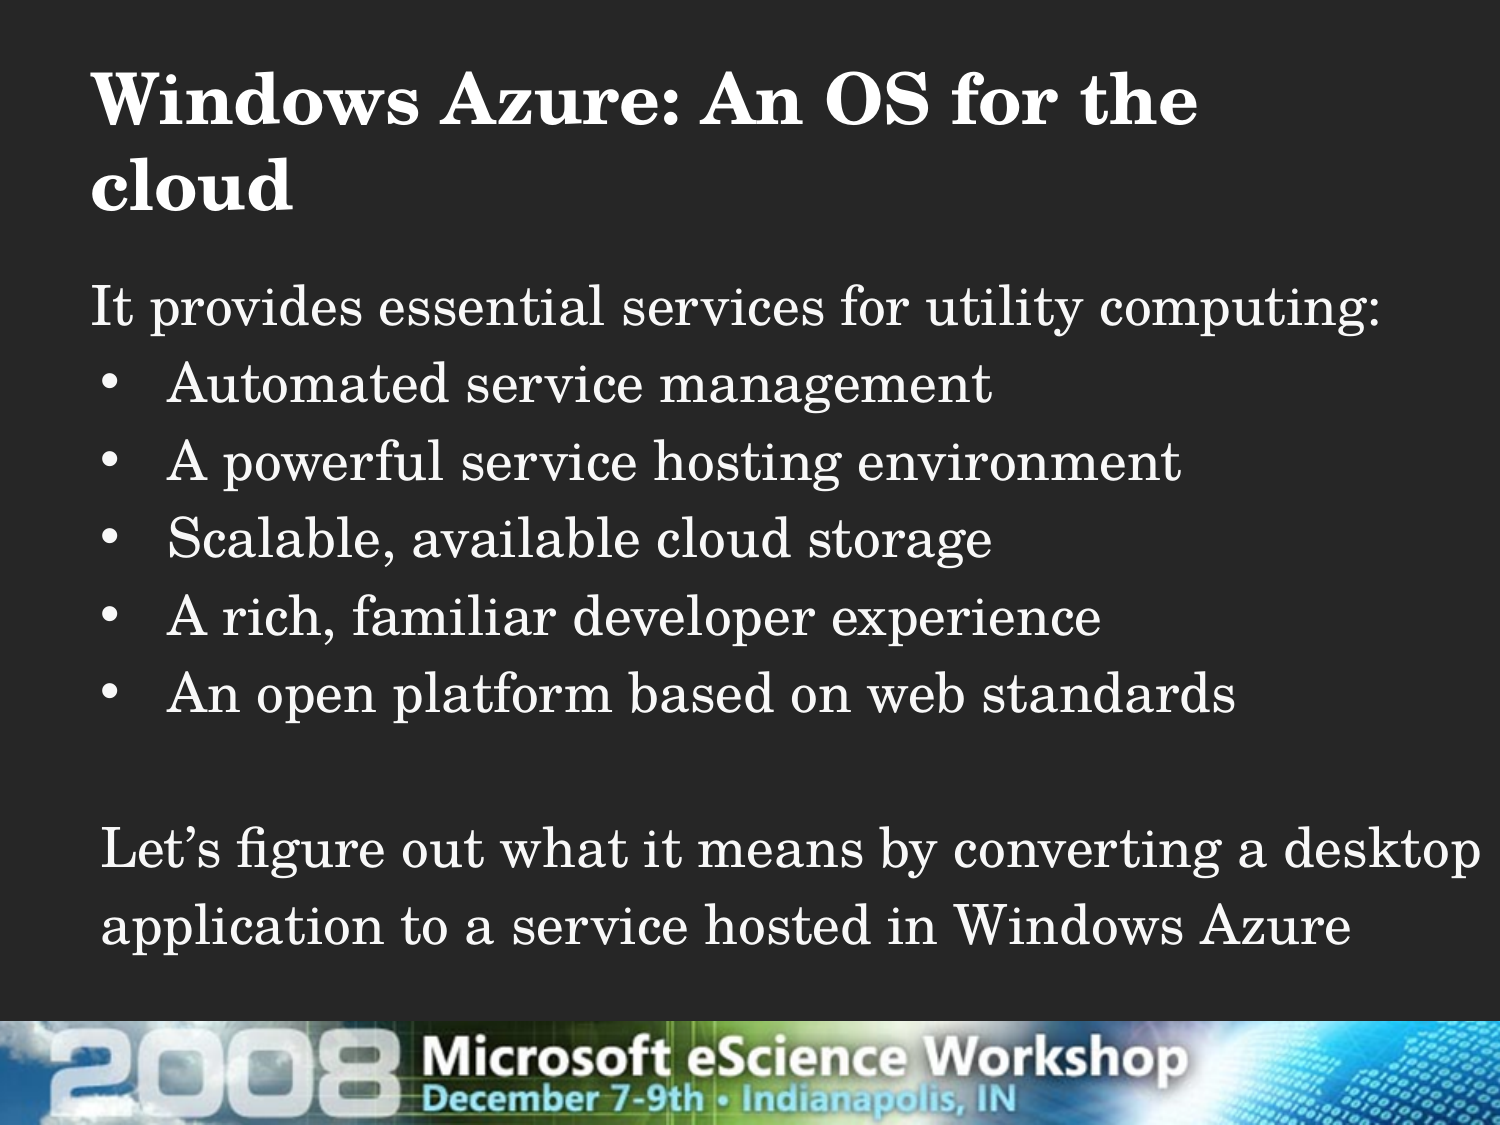

# Windows Azure: An OS for the cloud
It provides essential services for utility computing:
Automated service management
A powerful service hosting environment
Scalable, available cloud storage
A rich, familiar developer experience
An open platform based on web standards

Let’s figure out what it means by converting a desktop
application to a service hosted in Windows Azure